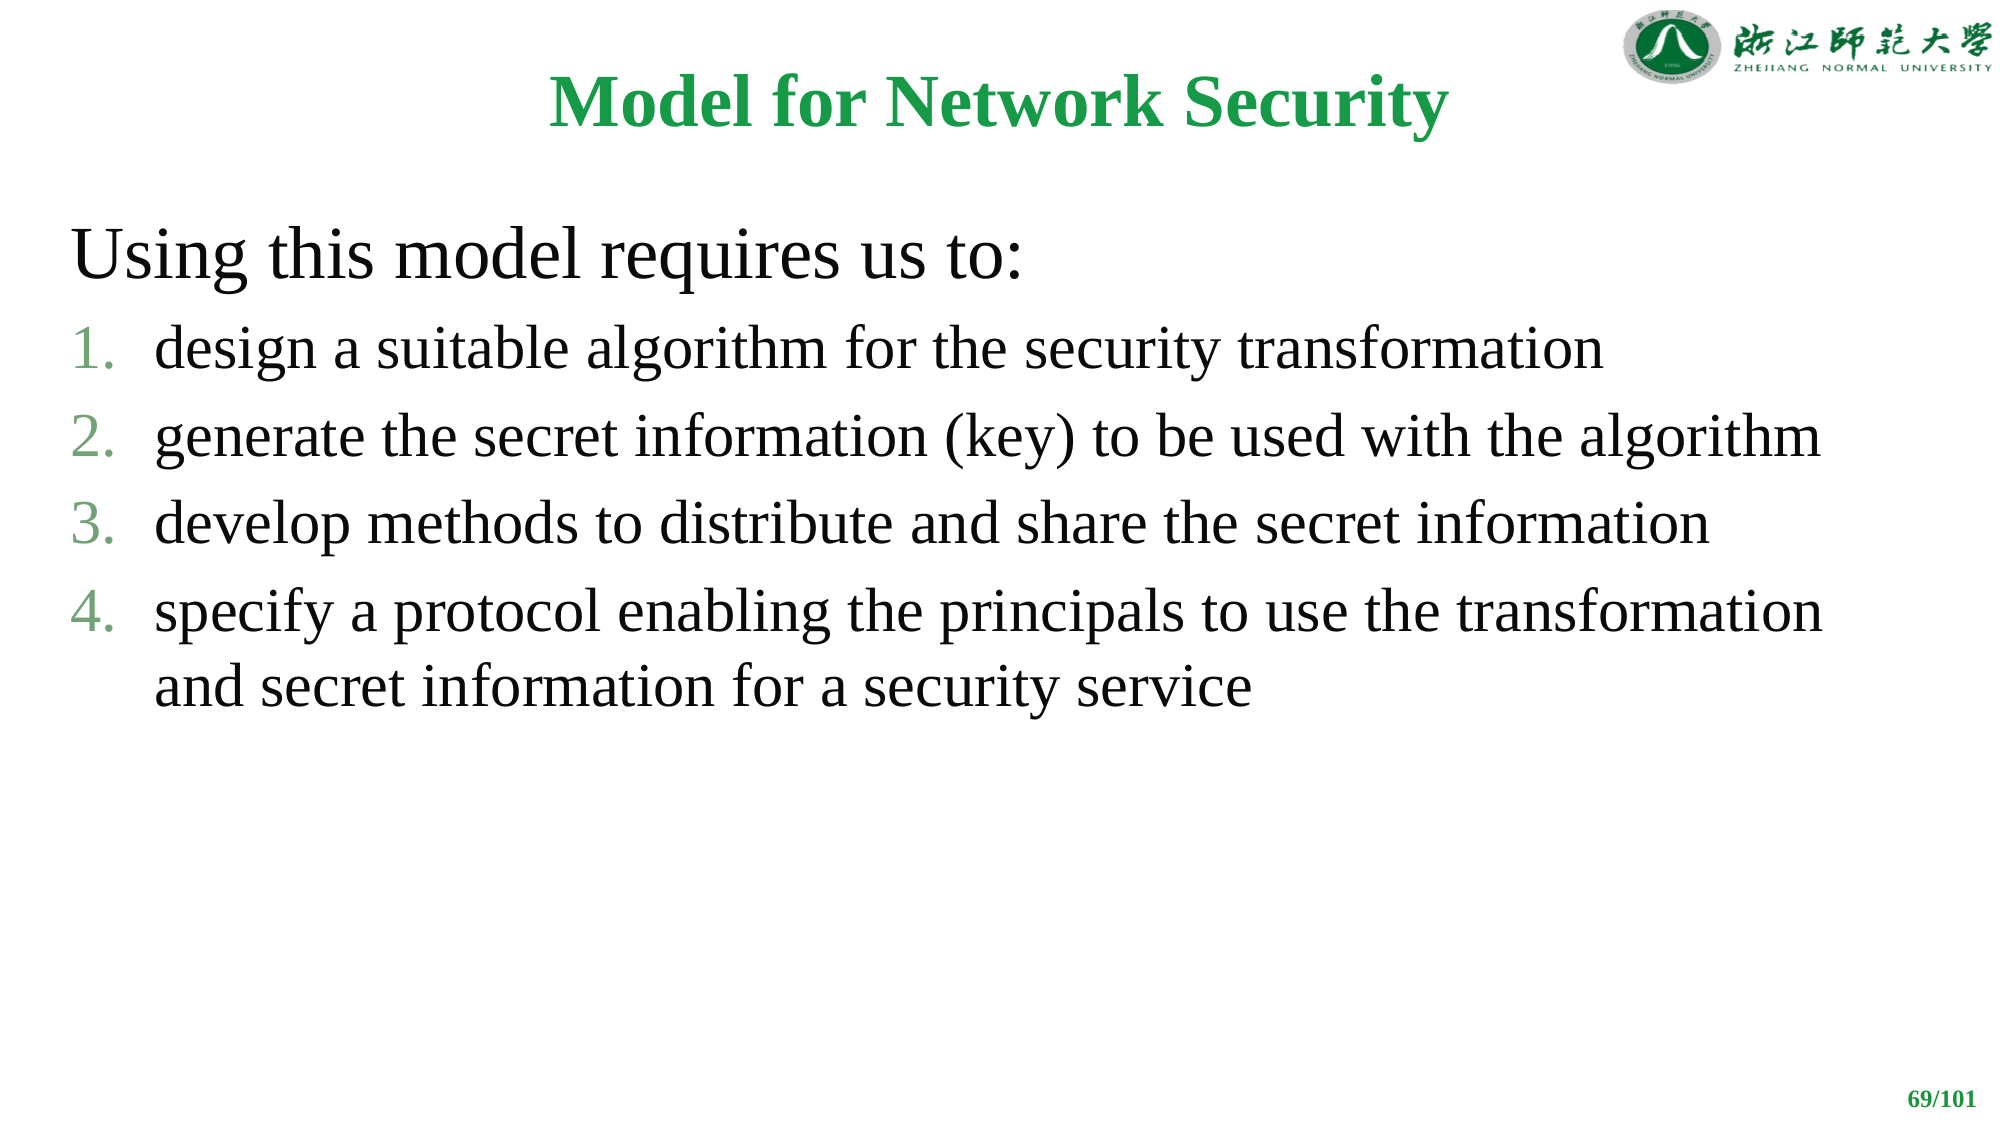

# Model for Network Security
Using this model requires us to:
design a suitable algorithm for the security transformation
generate the secret information (key) to be used with the algorithm
develop methods to distribute and share the secret information
specify a protocol enabling the principals to use the transformation and secret information for a security service